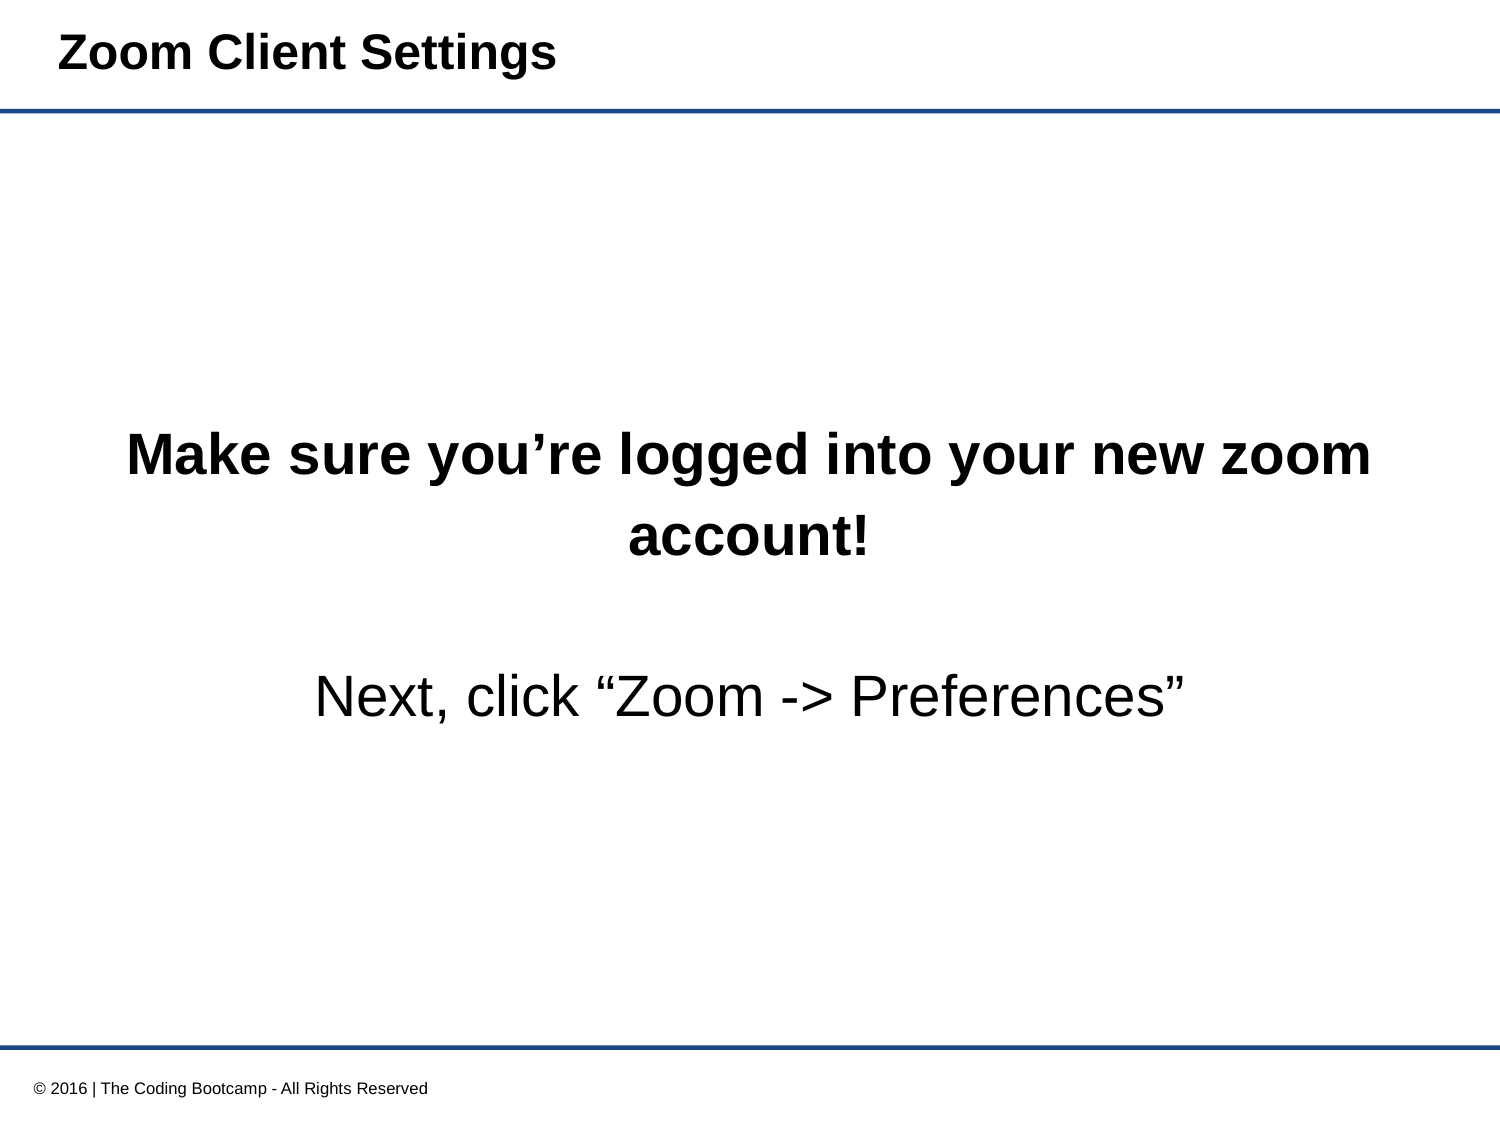

# Zoom Client Settings
Make sure you’re logged into your new zoom account!

Next, click “Zoom -> Preferences”